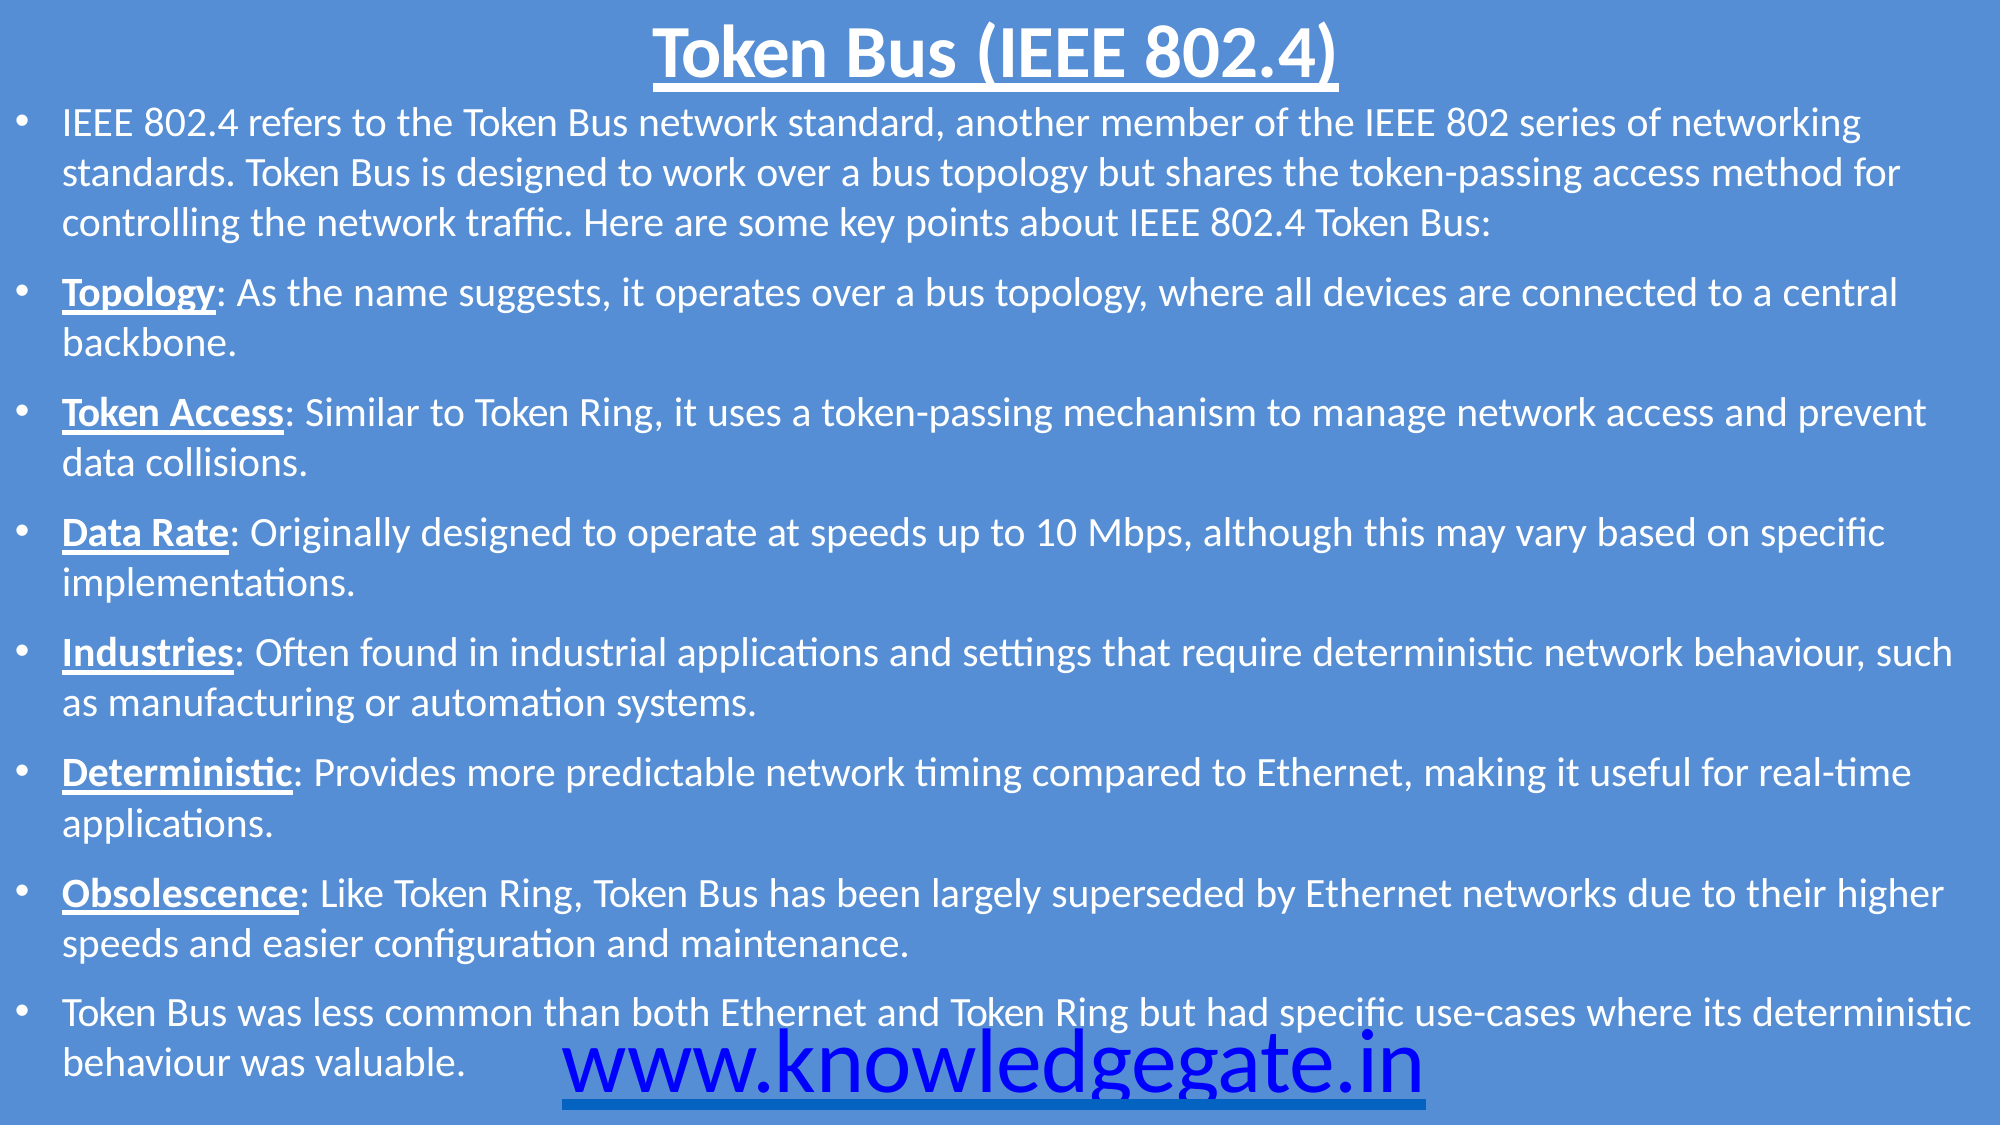

# Token Bus (IEEE 802.4)
IEEE 802.4 refers to the Token Bus network standard, another member of the IEEE 802 series of networking  standards. Token Bus is designed to work over a bus topology but shares the token-passing access method for  controlling the network traffic. Here are some key points about IEEE 802.4 Token Bus:
Topology: As the name suggests, it operates over a bus topology, where all devices are connected to a central
backbone.
Token Access: Similar to Token Ring, it uses a token-passing mechanism to manage network access and prevent  data collisions.
Data Rate: Originally designed to operate at speeds up to 10 Mbps, although this may vary based on specific
implementations.
Industries: Often found in industrial applications and settings that require deterministic network behaviour, such  as manufacturing or automation systems.
Deterministic: Provides more predictable network timing compared to Ethernet, making it useful for real-time
applications.
Obsolescence: Like Token Ring, Token Bus has been largely superseded by Ethernet networks due to their higher  speeds and easier configuration and maintenance.
Token Bus was less common than both Ethernet and Token Ring but had specific use-cases where its deterministic
www.knowledgegate.in
behaviour was valuable.